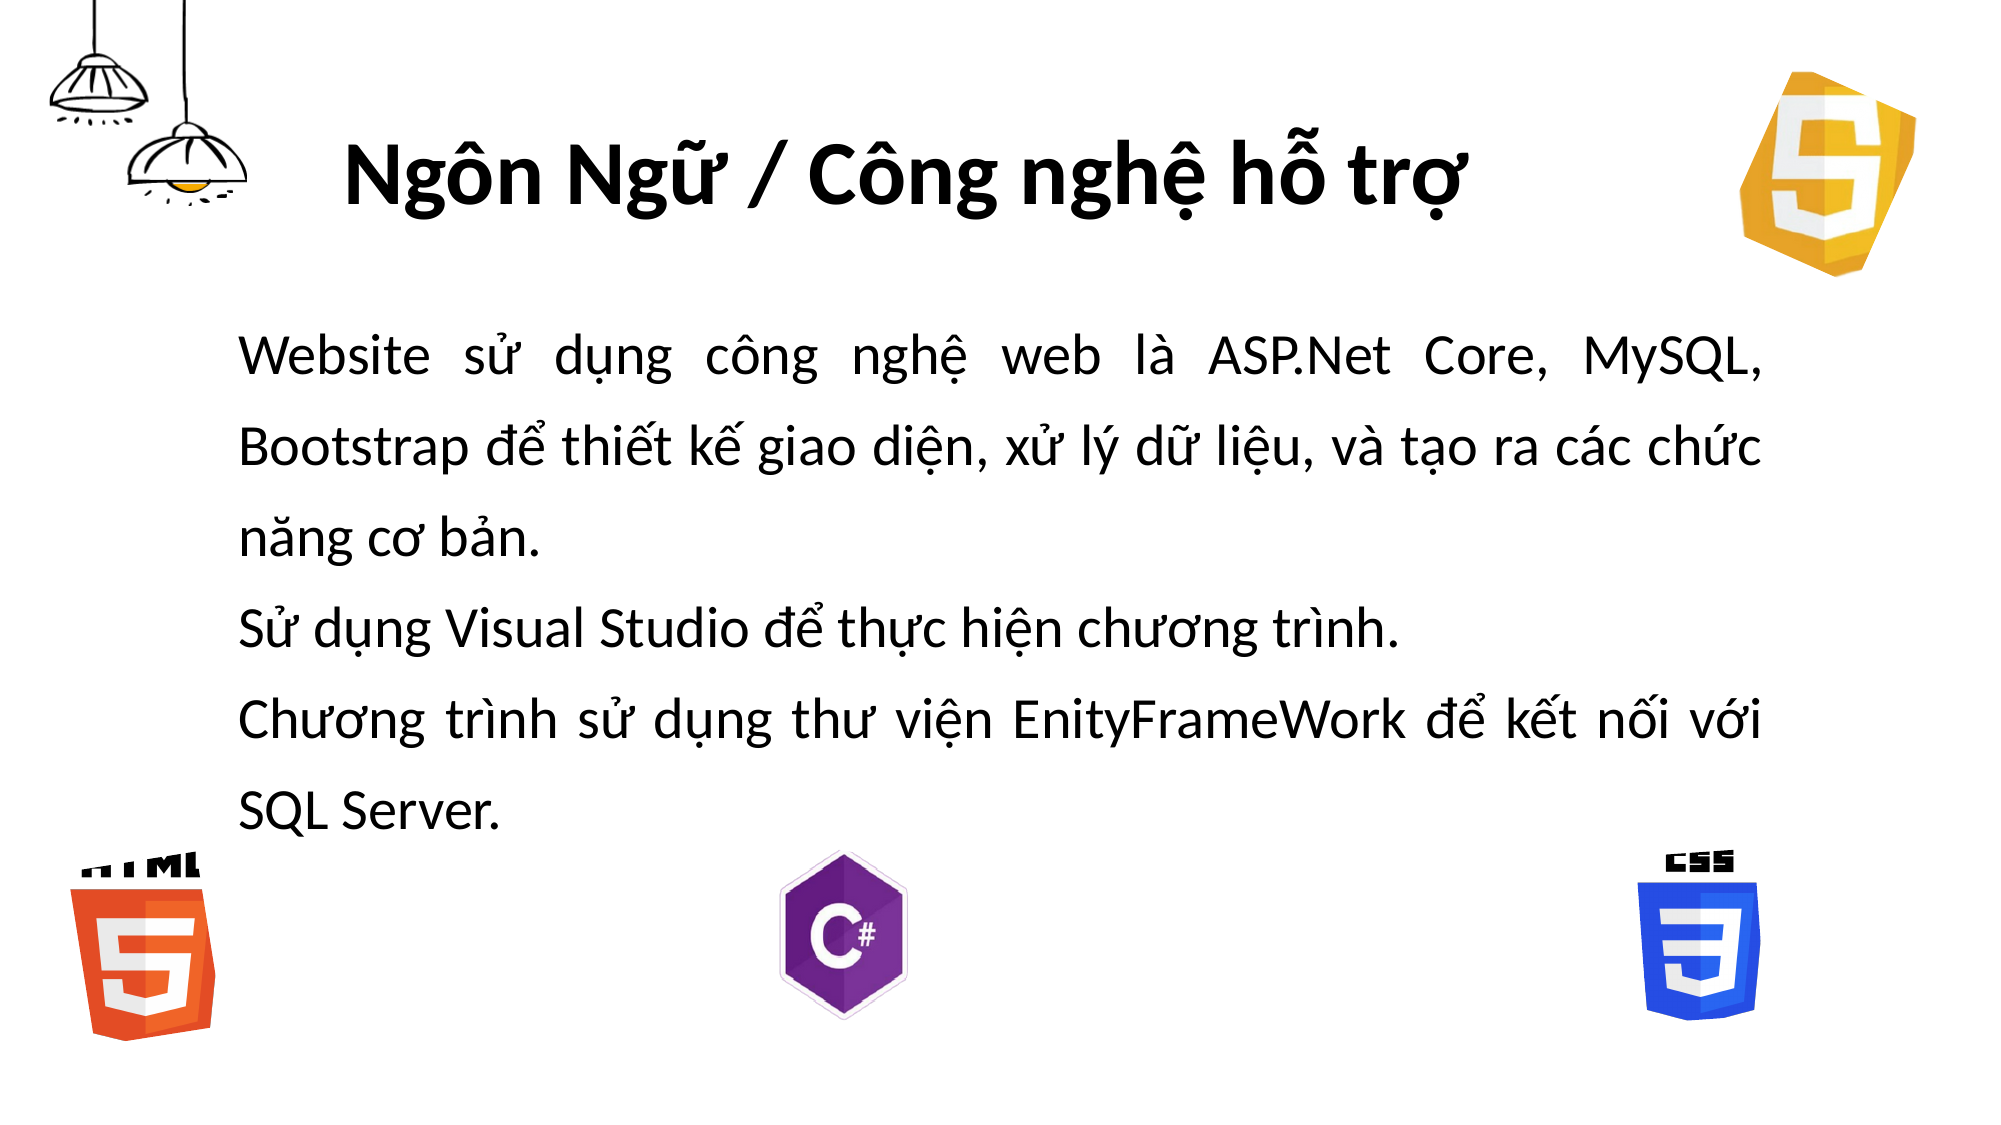

# Ngôn Ngữ / Công nghệ hỗ trợ

Website sử dụng công nghệ web là ASP.Net Core, MySQL, Bootstrap để thiết kế giao diện, xử lý dữ liệu, và tạo ra các chức năng cơ bản.
Sử dụng Visual Studio để thực hiện chương trình.
Chương trình sử dụng thư viện EnityFrameWork để kết nối với SQL Server.